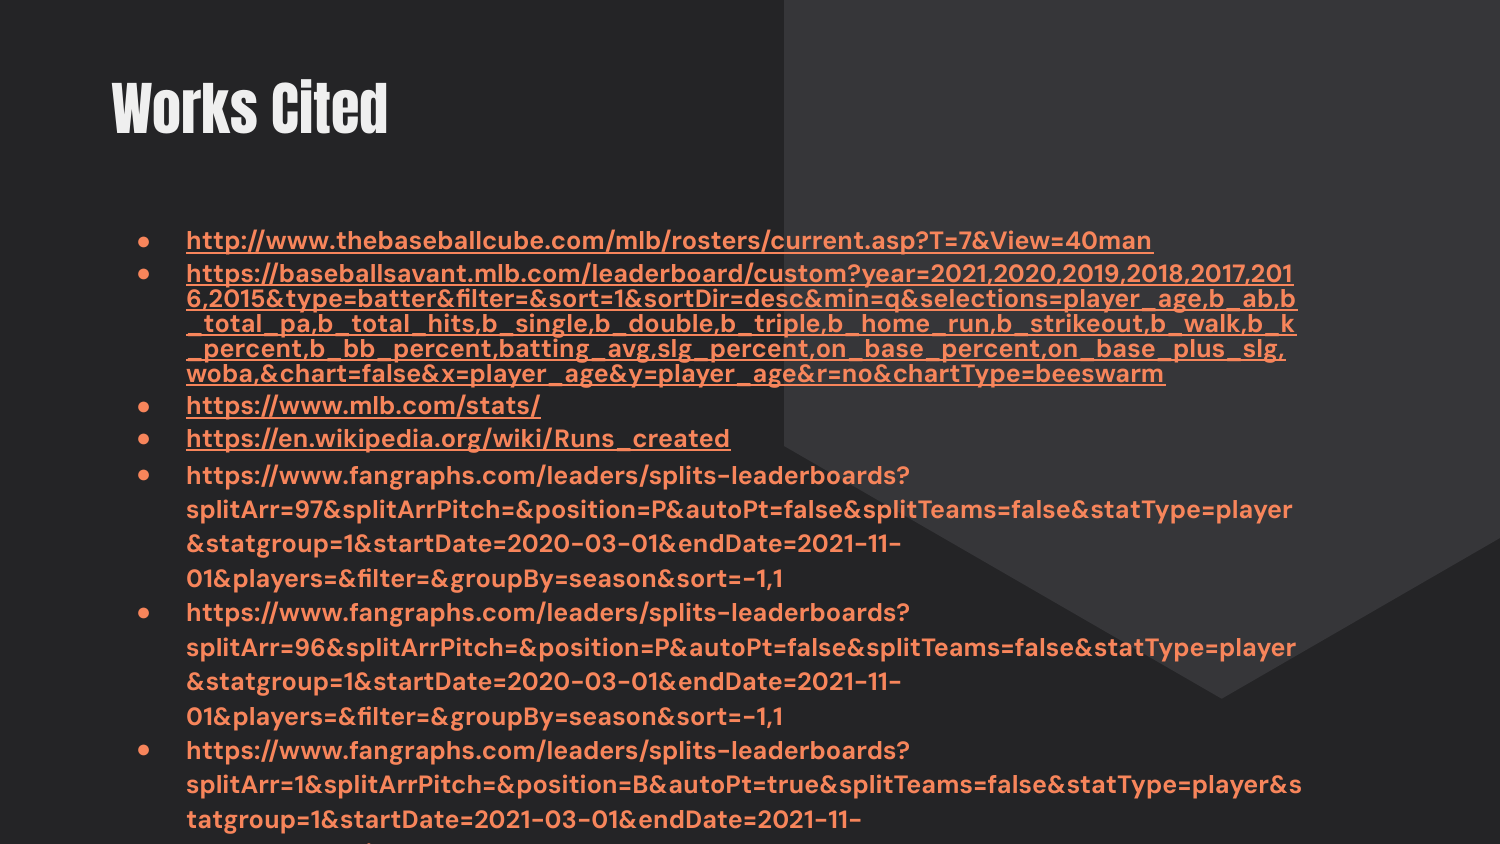

# Works Cited

http://www.thebaseballcube.com/mlb/rosters/current.asp?T=7&View=40man
https://baseballsavant.mlb.com/leaderboard/custom?year=2021,2020,2019,2018,2017,2016,2015&type=batter&filter=&sort=1&sortDir=desc&min=q&selections=player_age,b_ab,b_total_pa,b_total_hits,b_single,b_double,b_triple,b_home_run,b_strikeout,b_walk,b_k_percent,b_bb_percent,batting_avg,slg_percent,on_base_percent,on_base_plus_slg,woba,&chart=false&x=player_age&y=player_age&r=no&chartType=beeswarm
https://www.mlb.com/stats/
https://en.wikipedia.org/wiki/Runs_created
https://www.fangraphs.com/leaders/splits-leaderboards?splitArr=97&splitArrPitch=&position=P&autoPt=false&splitTeams=false&statType=player&statgroup=1&startDate=2020-03-01&endDate=2021-11-01&players=&filter=&groupBy=season&sort=-1,1
https://www.fangraphs.com/leaders/splits-leaderboards?splitArr=96&splitArrPitch=&position=P&autoPt=false&splitTeams=false&statType=player&statgroup=1&startDate=2020-03-01&endDate=2021-11-01&players=&filter=&groupBy=season&sort=-1,1
https://www.fangraphs.com/leaders/splits-leaderboards?splitArr=1&splitArrPitch=&position=B&autoPt=true&splitTeams=false&statType=player&statgroup=1&startDate=2021-03-01&endDate=2021-11-01&players=&filter=&groupBy=season&sort=-1,1